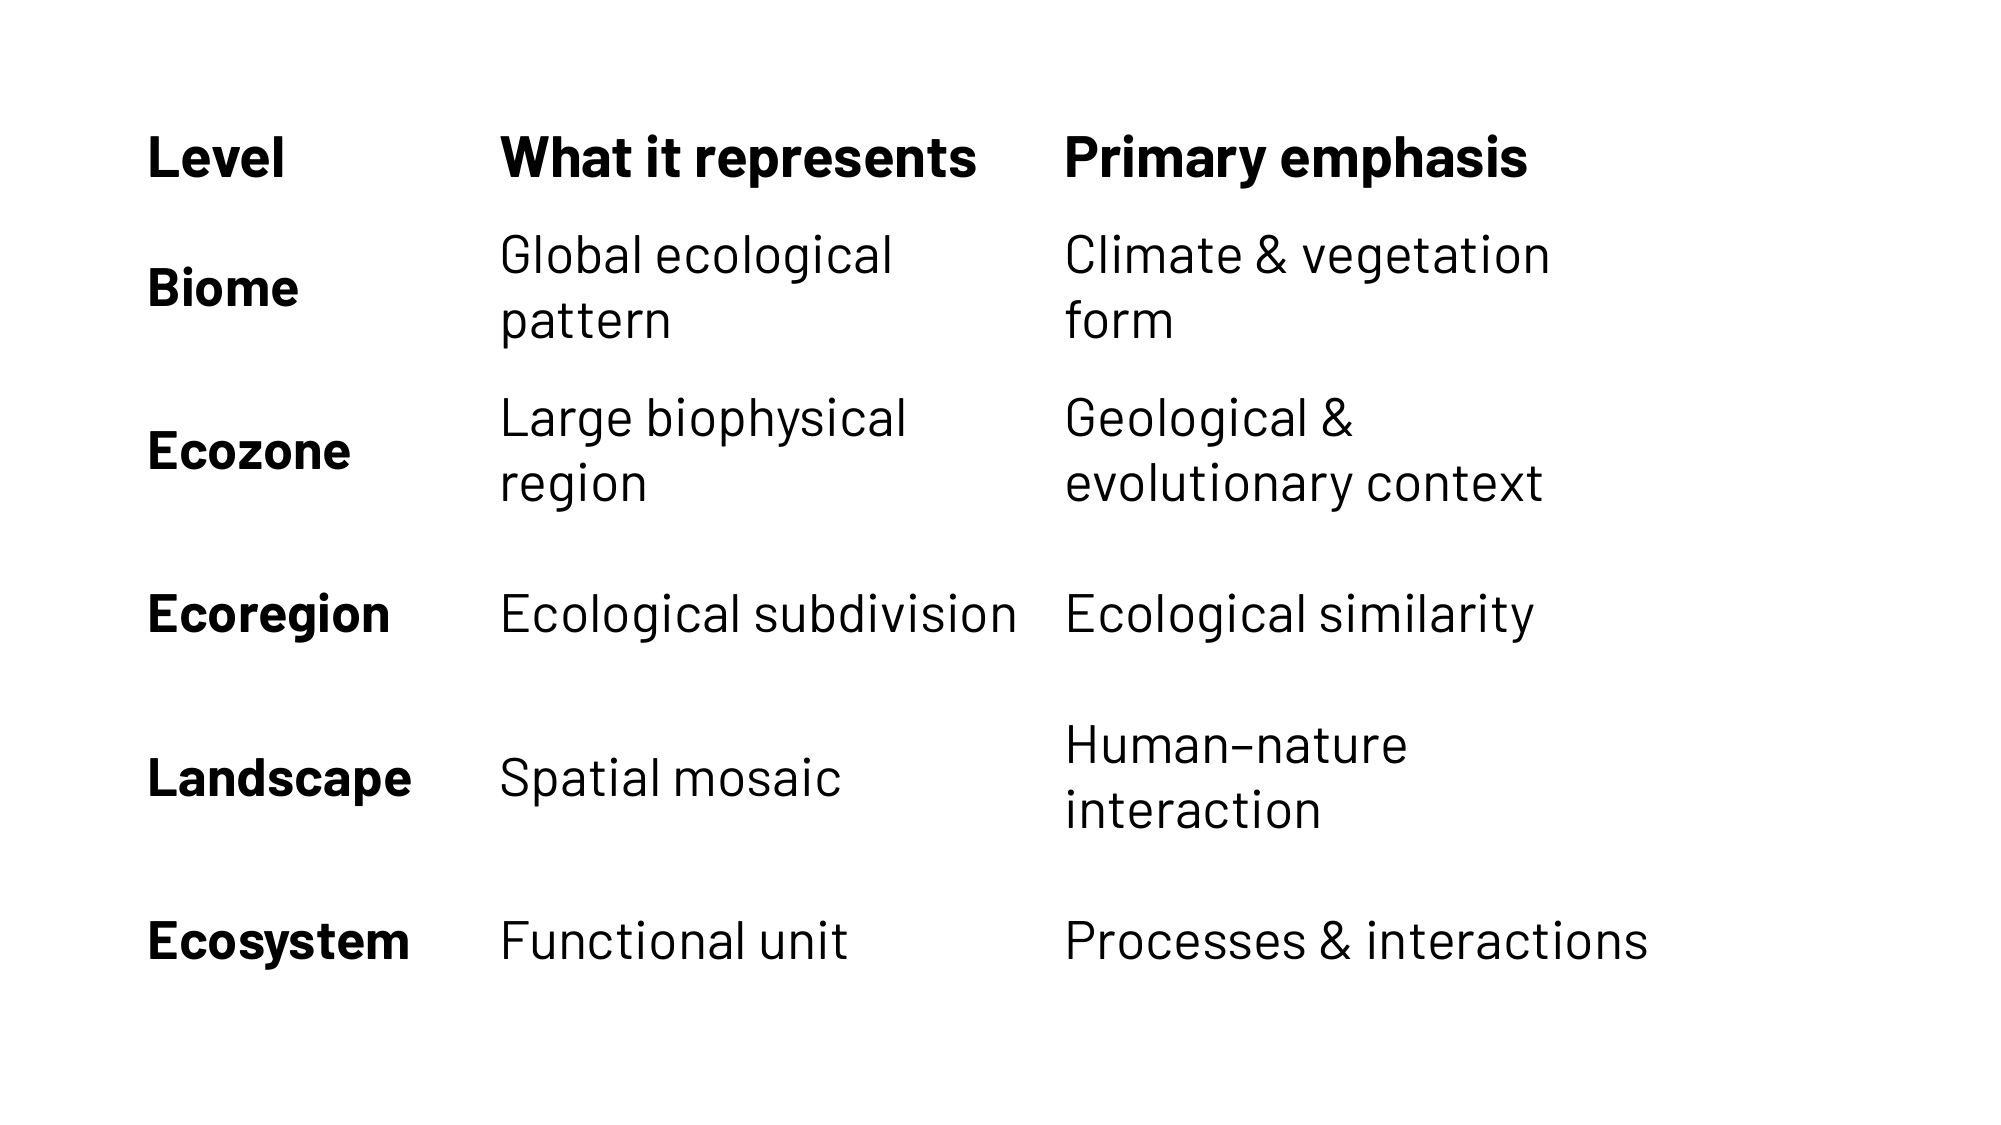

| Level | What it represents | Primary emphasis |
| --- | --- | --- |
| Biome | Global ecological pattern | Climate & vegetation form |
| Ecozone | Large biophysical region | Geological & evolutionary context |
| Ecoregion | Ecological subdivision | Ecological similarity |
| Landscape | Spatial mosaic | Human–nature interaction |
| Ecosystem | Functional unit | Processes & interactions |